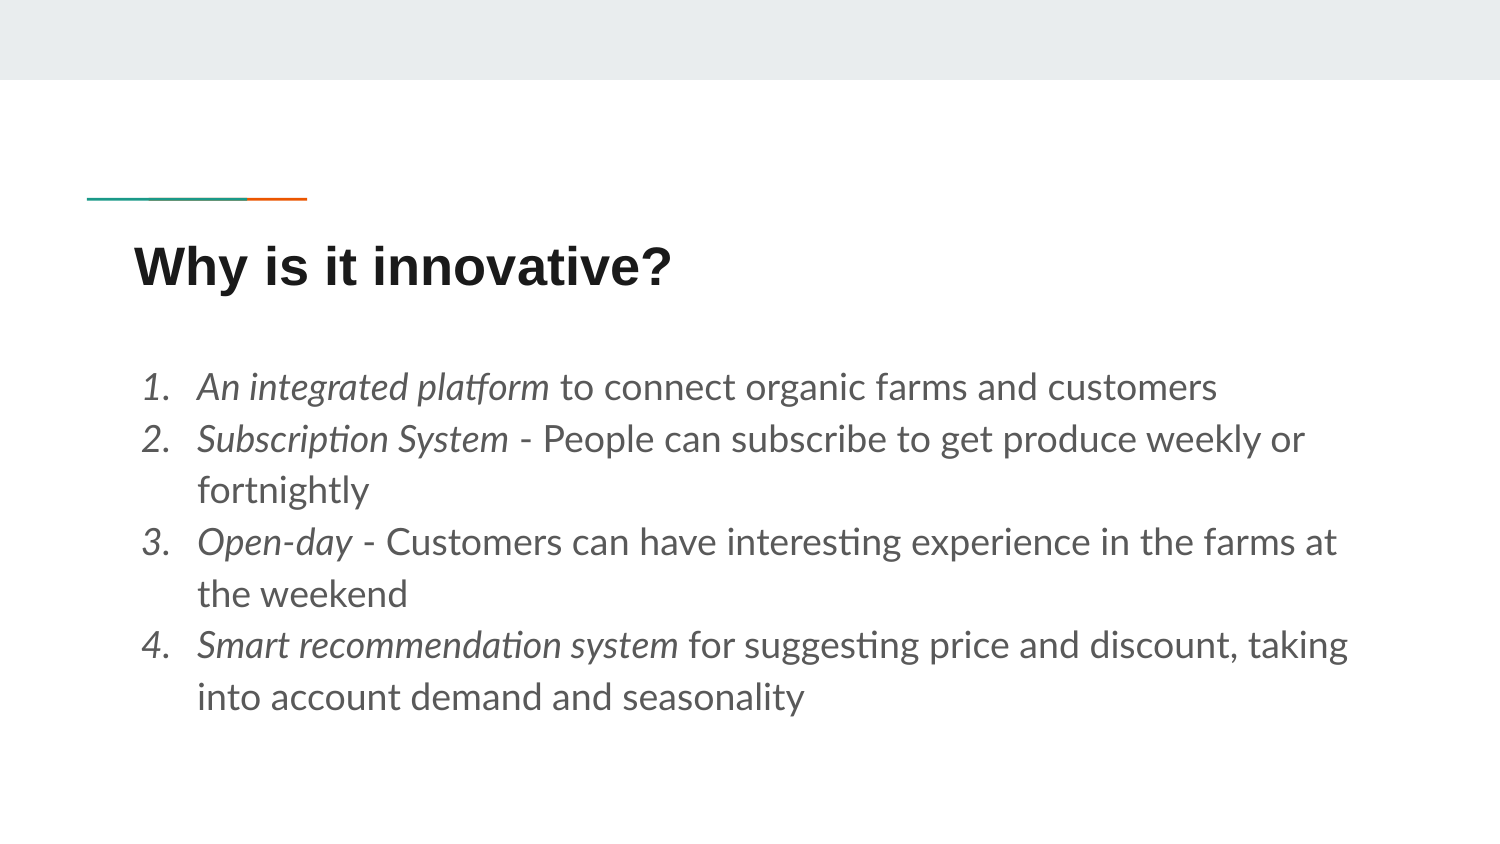

# Why is it innovative?
An integrated platform to connect organic farms and customers
Subscription System - People can subscribe to get produce weekly or fortnightly
Open-day - Customers can have interesting experience in the farms at the weekend
Smart recommendation system for suggesting price and discount, taking into account demand and seasonality